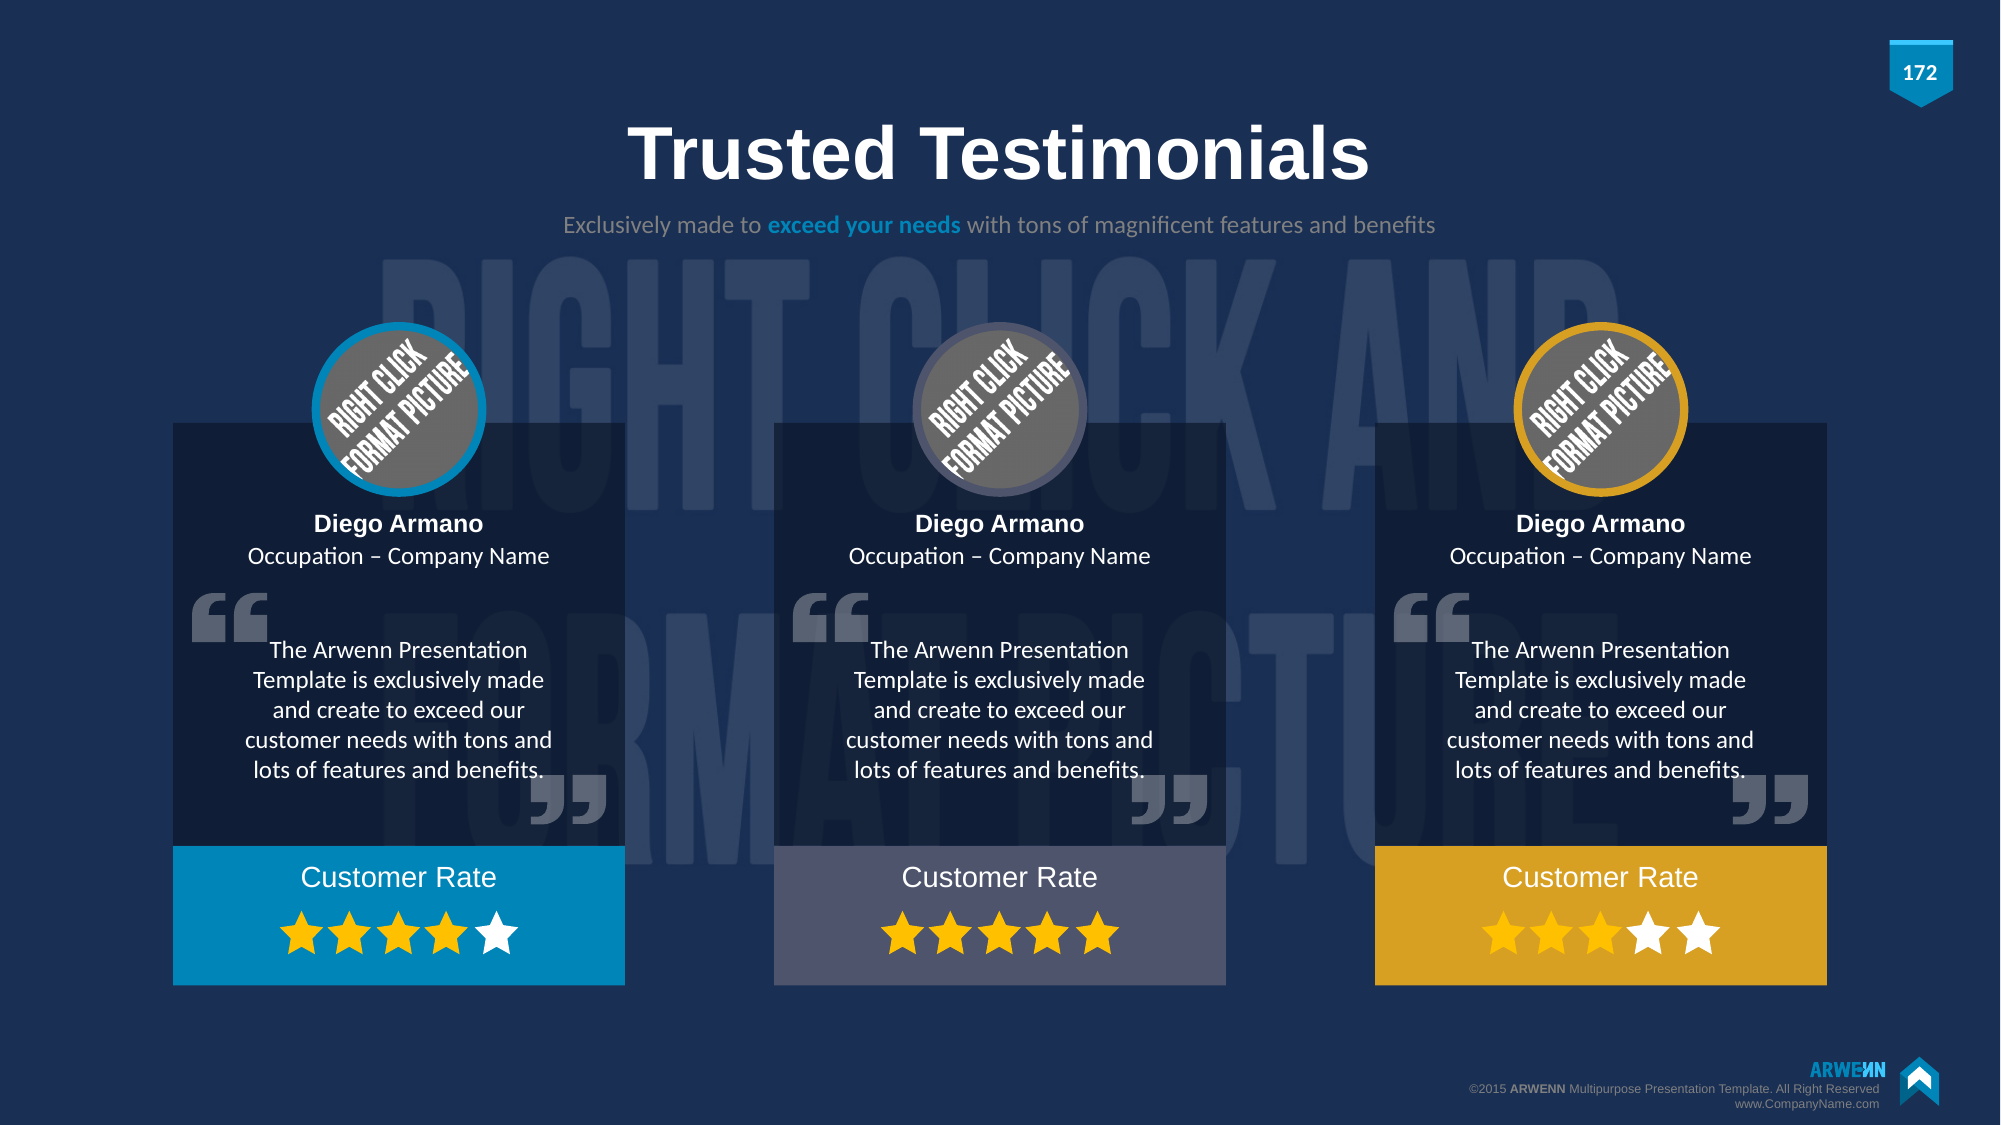

# Trusted Testimonials
Exclusively made to exceed your needs with tons of magnificent features and benefits

Diego Armano
Occupation – Company Name
Diego Armano
Occupation – Company Name
Diego Armano
Occupation – Company Name

The Arwenn Presentation Template is exclusively made and create to exceed our customer needs with tons and lots of features and benefits.
The Arwenn Presentation Template is exclusively made and create to exceed our customer needs with tons and lots of features and benefits.
The Arwenn Presentation Template is exclusively made and create to exceed our customer needs with tons and lots of features and benefits.

Customer Rate
Customer Rate
Customer Rate